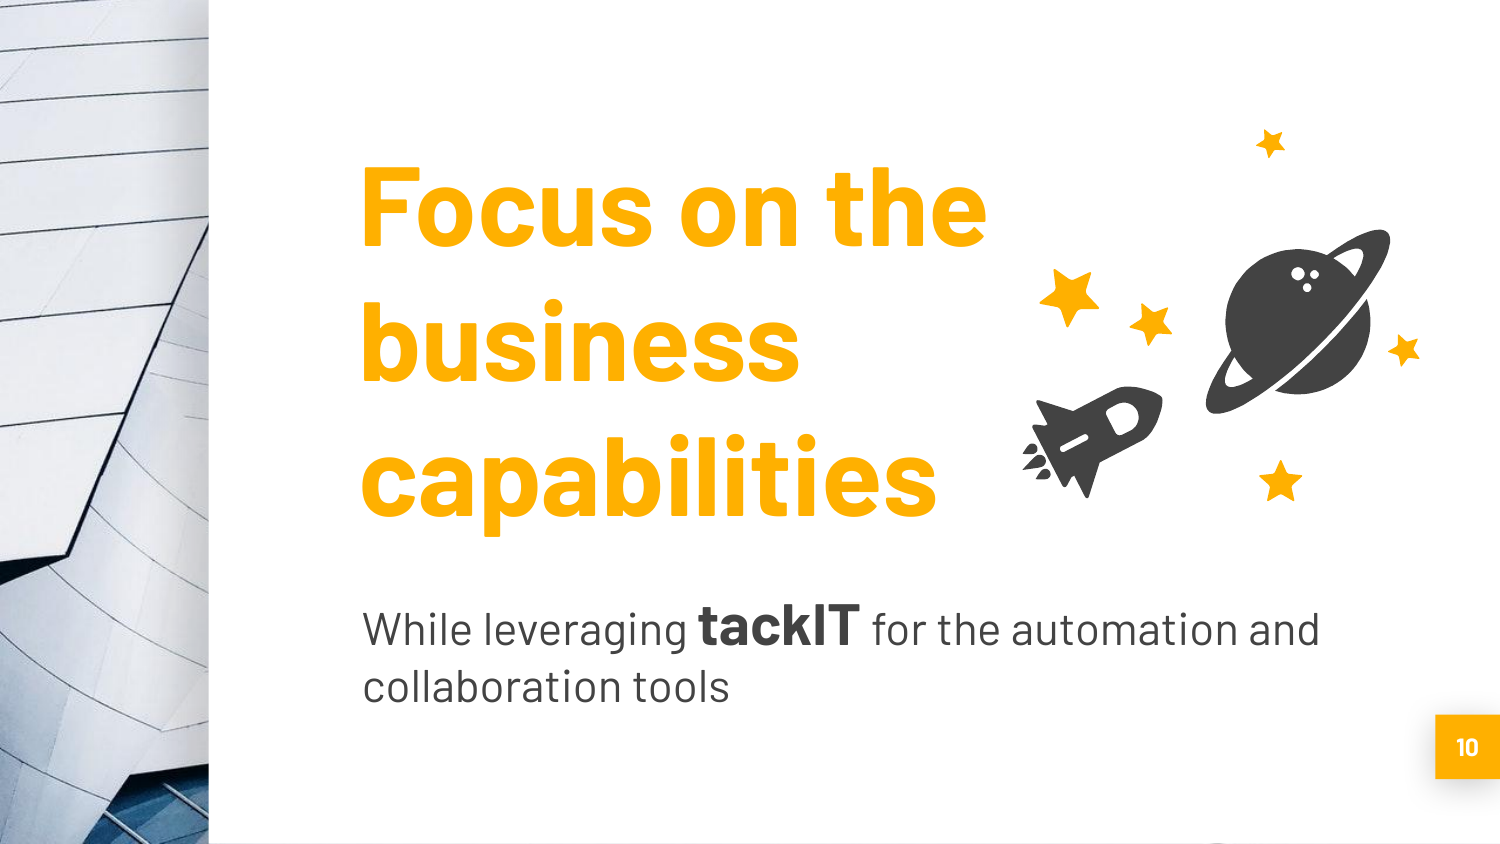

Focus on the business capabilities

While leveraging tackIT for the automation and collaboration tools
10